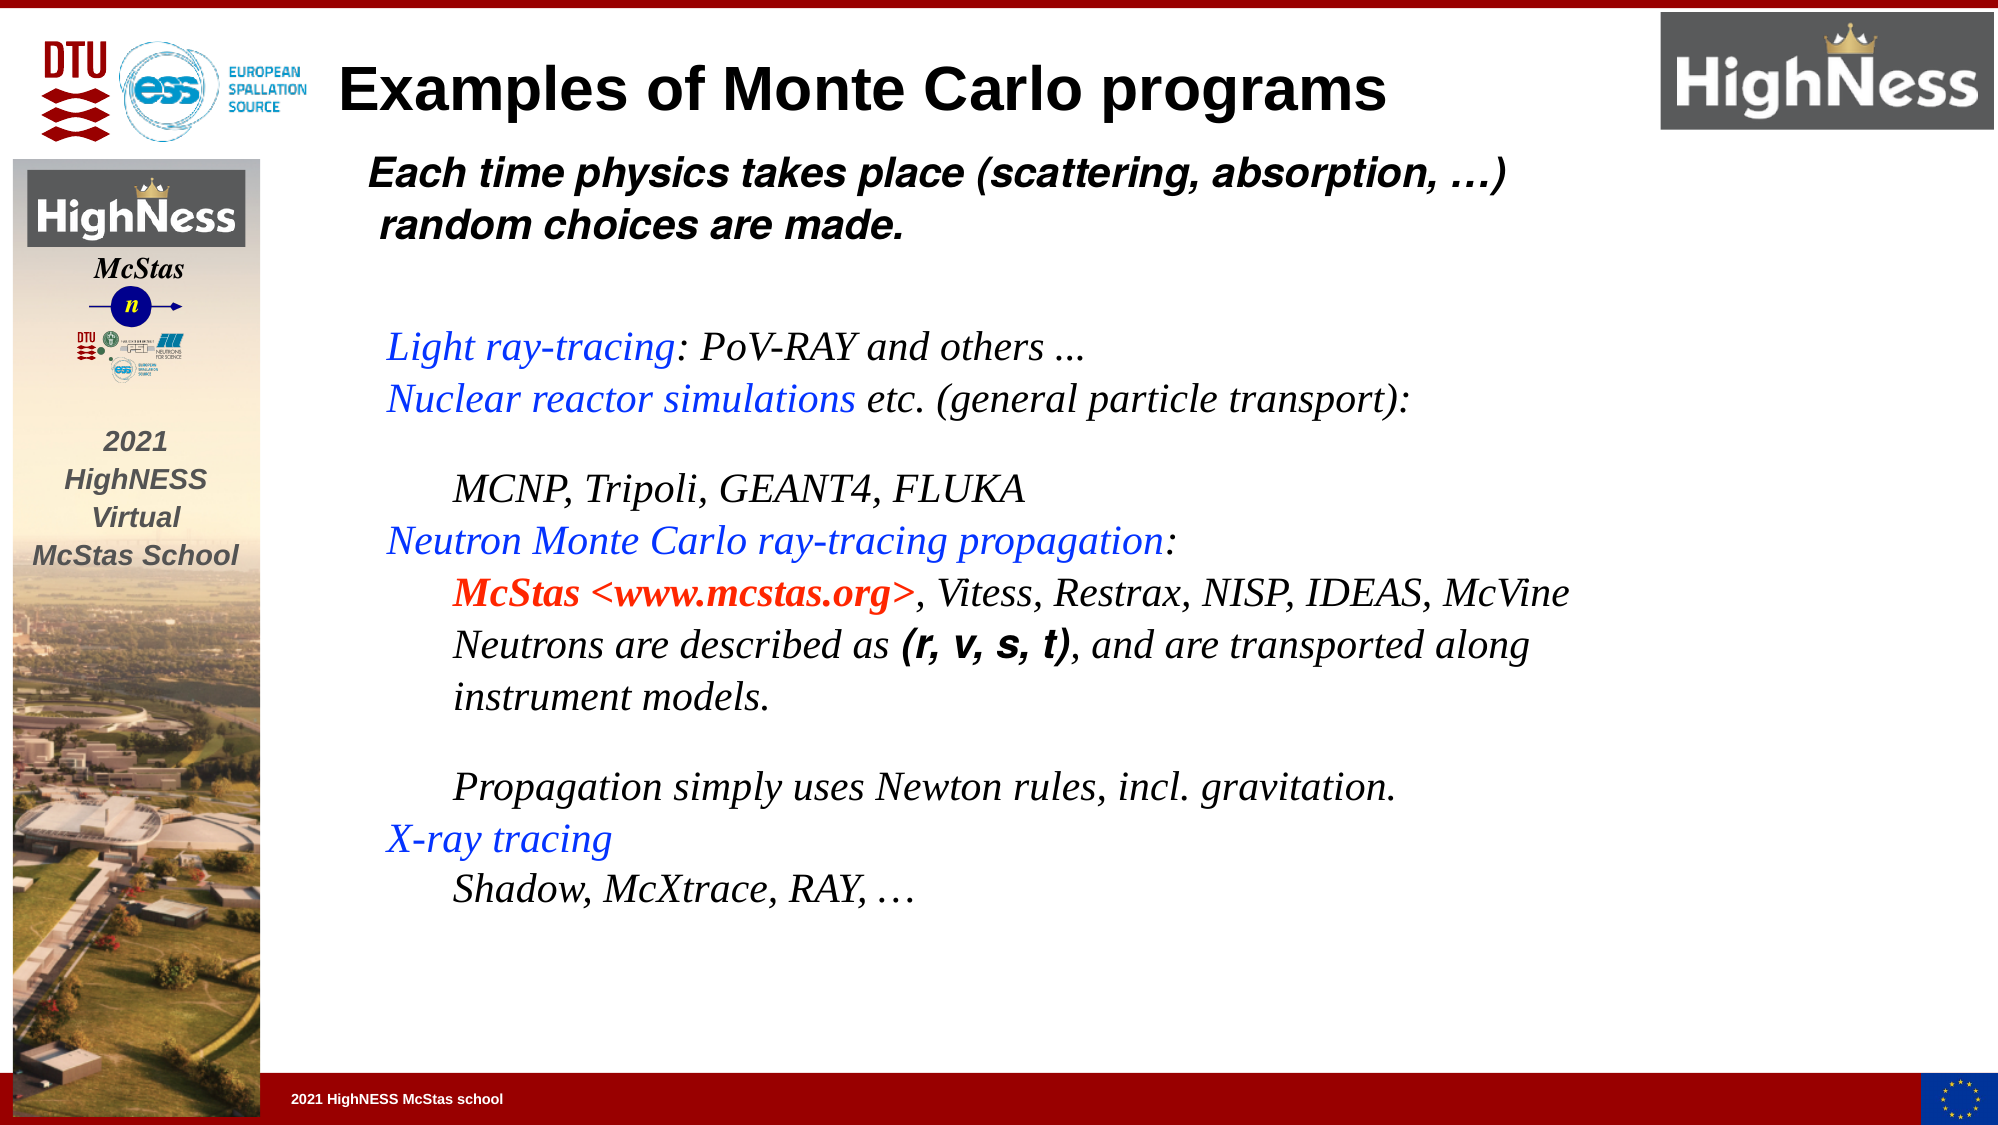

# Examples of Monte Carlo programs

Each time physics takes place (scattering, absorption, …)
 random choices are made.
Light ray-tracing: PoV-RAY and others ...
Nuclear reactor simulations etc. (general particle transport):
MCNP, Tripoli, GEANT4, FLUKA
Neutron Monte Carlo ray-tracing propagation:
McStas <www.mcstas.org>, Vitess, Restrax, NISP, IDEAS, McVine
Neutrons are described as (r, v, s, t), and are transported along
instrument models.
Propagation simply uses Newton rules, incl. gravitation.
X-ray tracing
Shadow, McXtrace, RAY, …
5